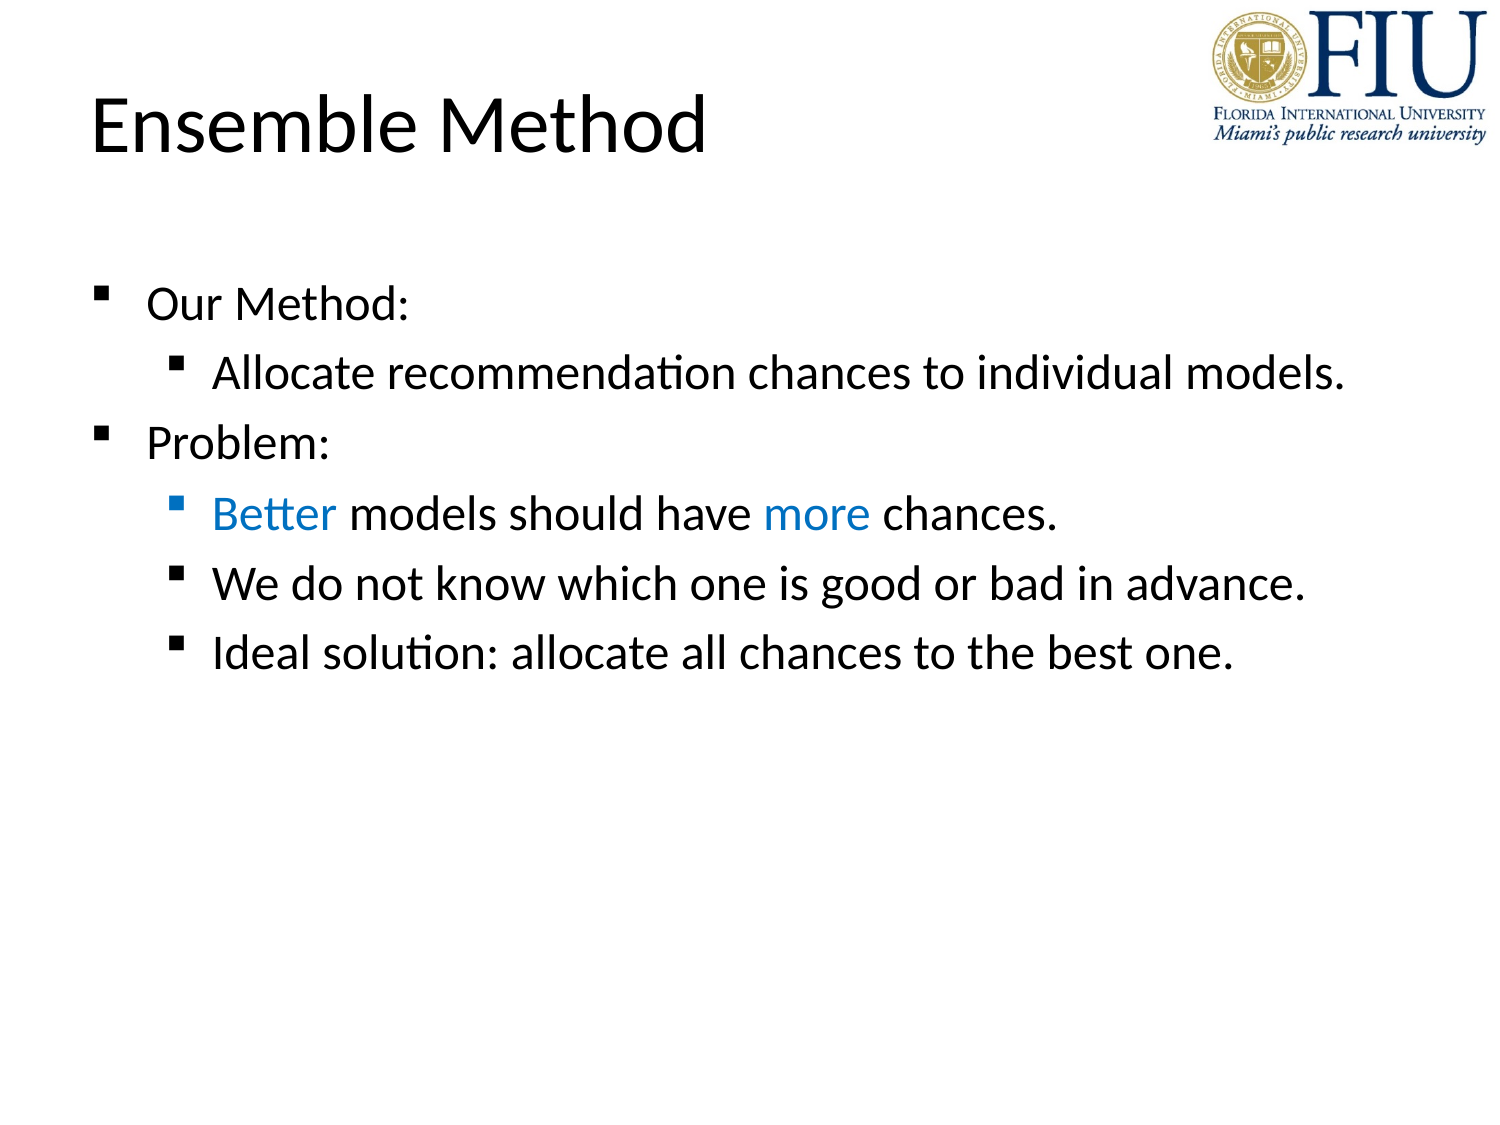

# Ensemble Method
Our Method:
Allocate recommendation chances to individual models.
Problem:
Better models should have more chances.
We do not know which one is good or bad in advance.
Ideal solution: allocate all chances to the best one.